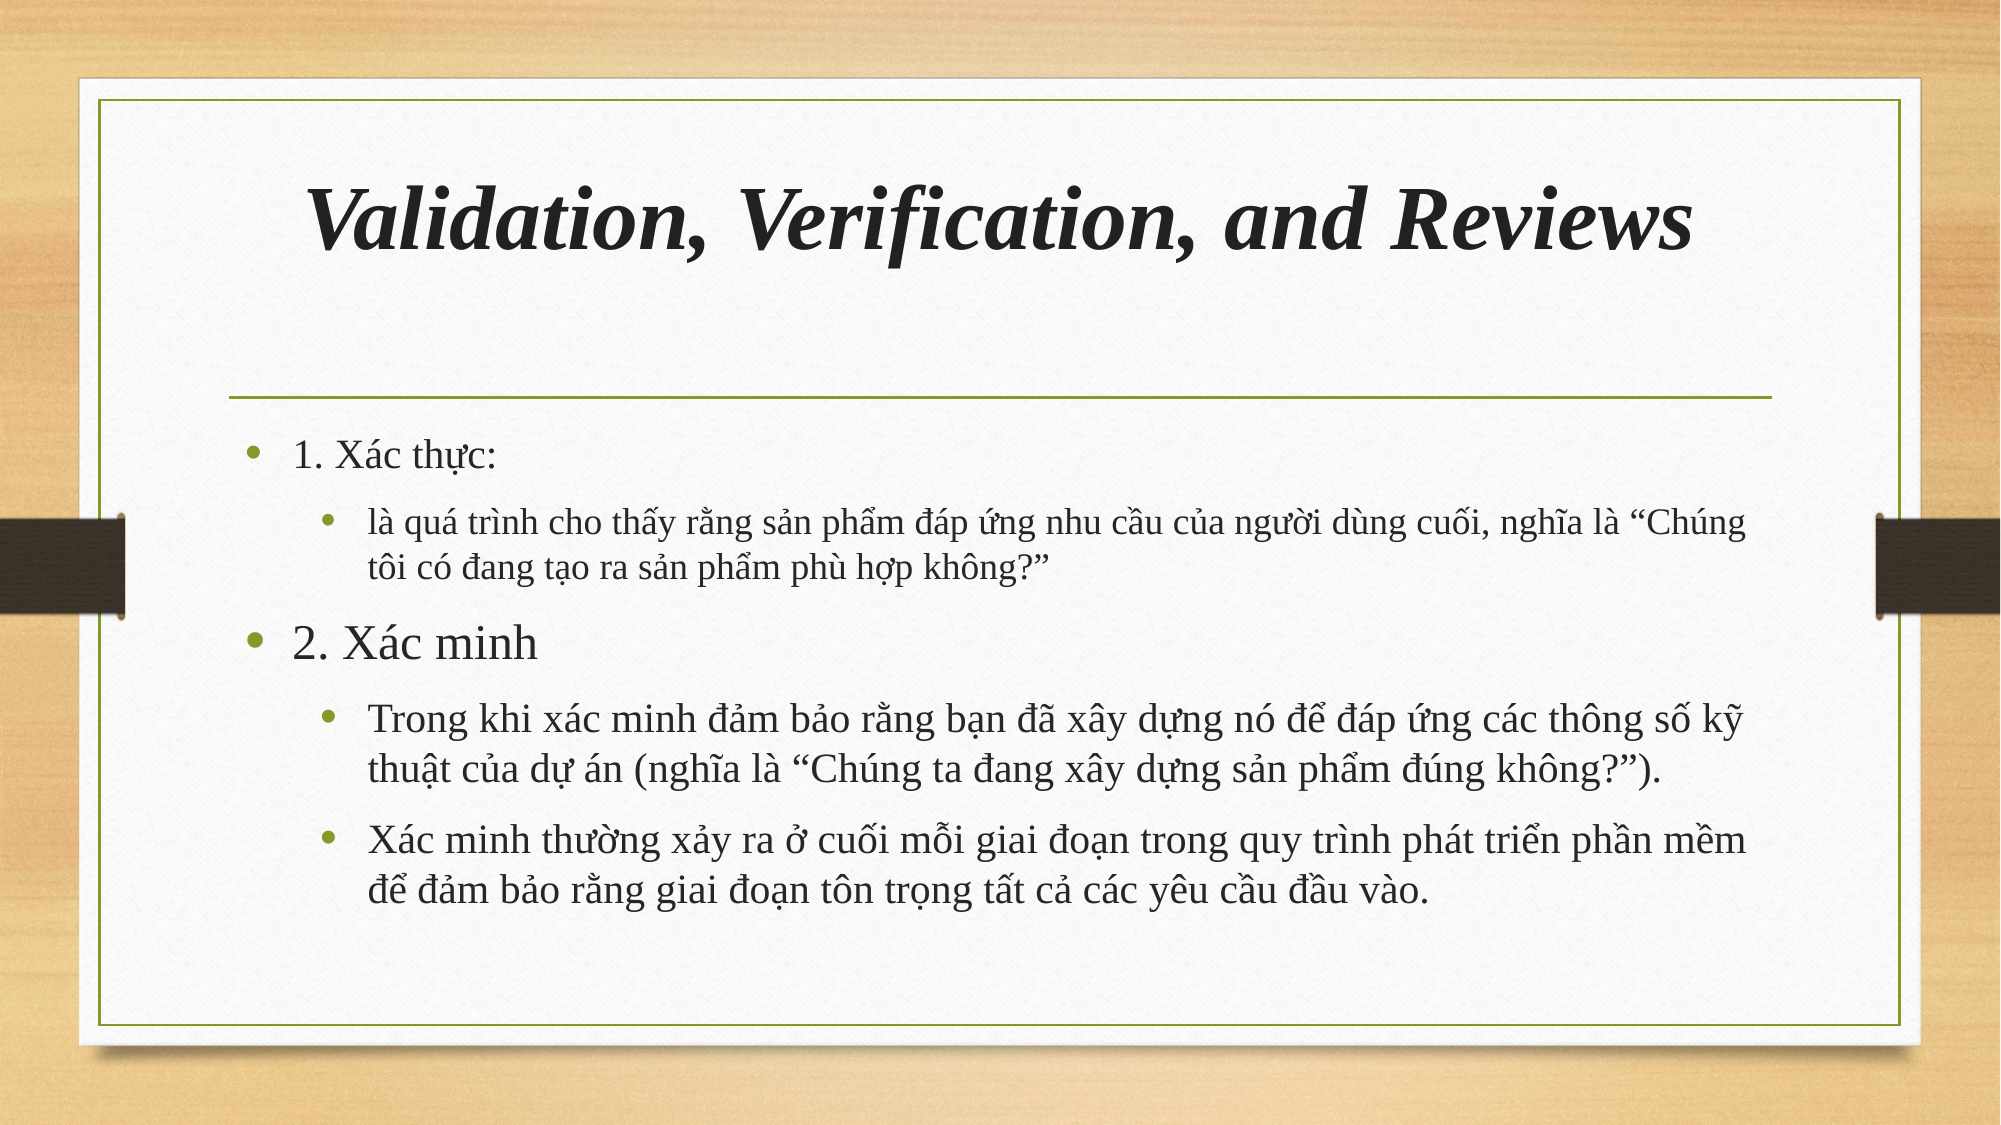

# Validation, Verification, and Reviews
1. Xác thực:
là quá trình cho thấy rằng sản phẩm đáp ứng nhu cầu của người dùng cuối, nghĩa là “Chúng tôi có đang tạo ra sản phẩm phù hợp không?”
2. Xác minh
Trong khi xác minh đảm bảo rằng bạn đã xây dựng nó để đáp ứng các thông số kỹ thuật của dự án (nghĩa là “Chúng ta đang xây dựng sản phẩm đúng không?”).
Xác minh thường xảy ra ở cuối mỗi giai đoạn trong quy trình phát triển phần mềm để đảm bảo rằng giai đoạn tôn trọng tất cả các yêu cầu đầu vào.